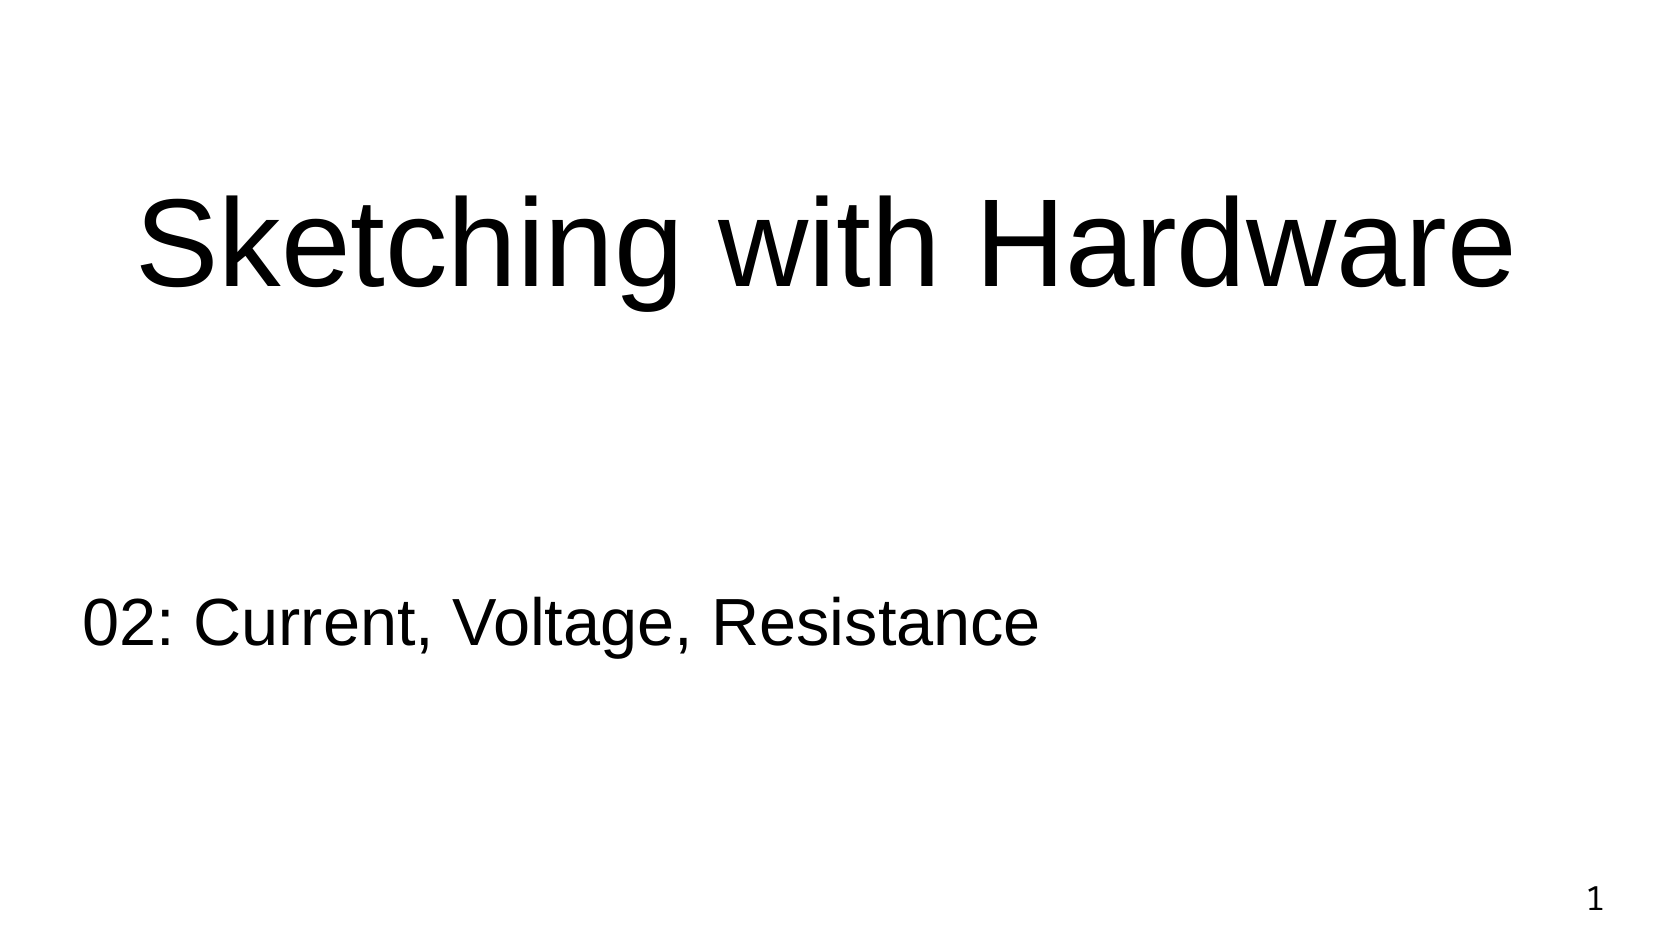

Sketching with Hardware
02: Current, Voltage, Resistance